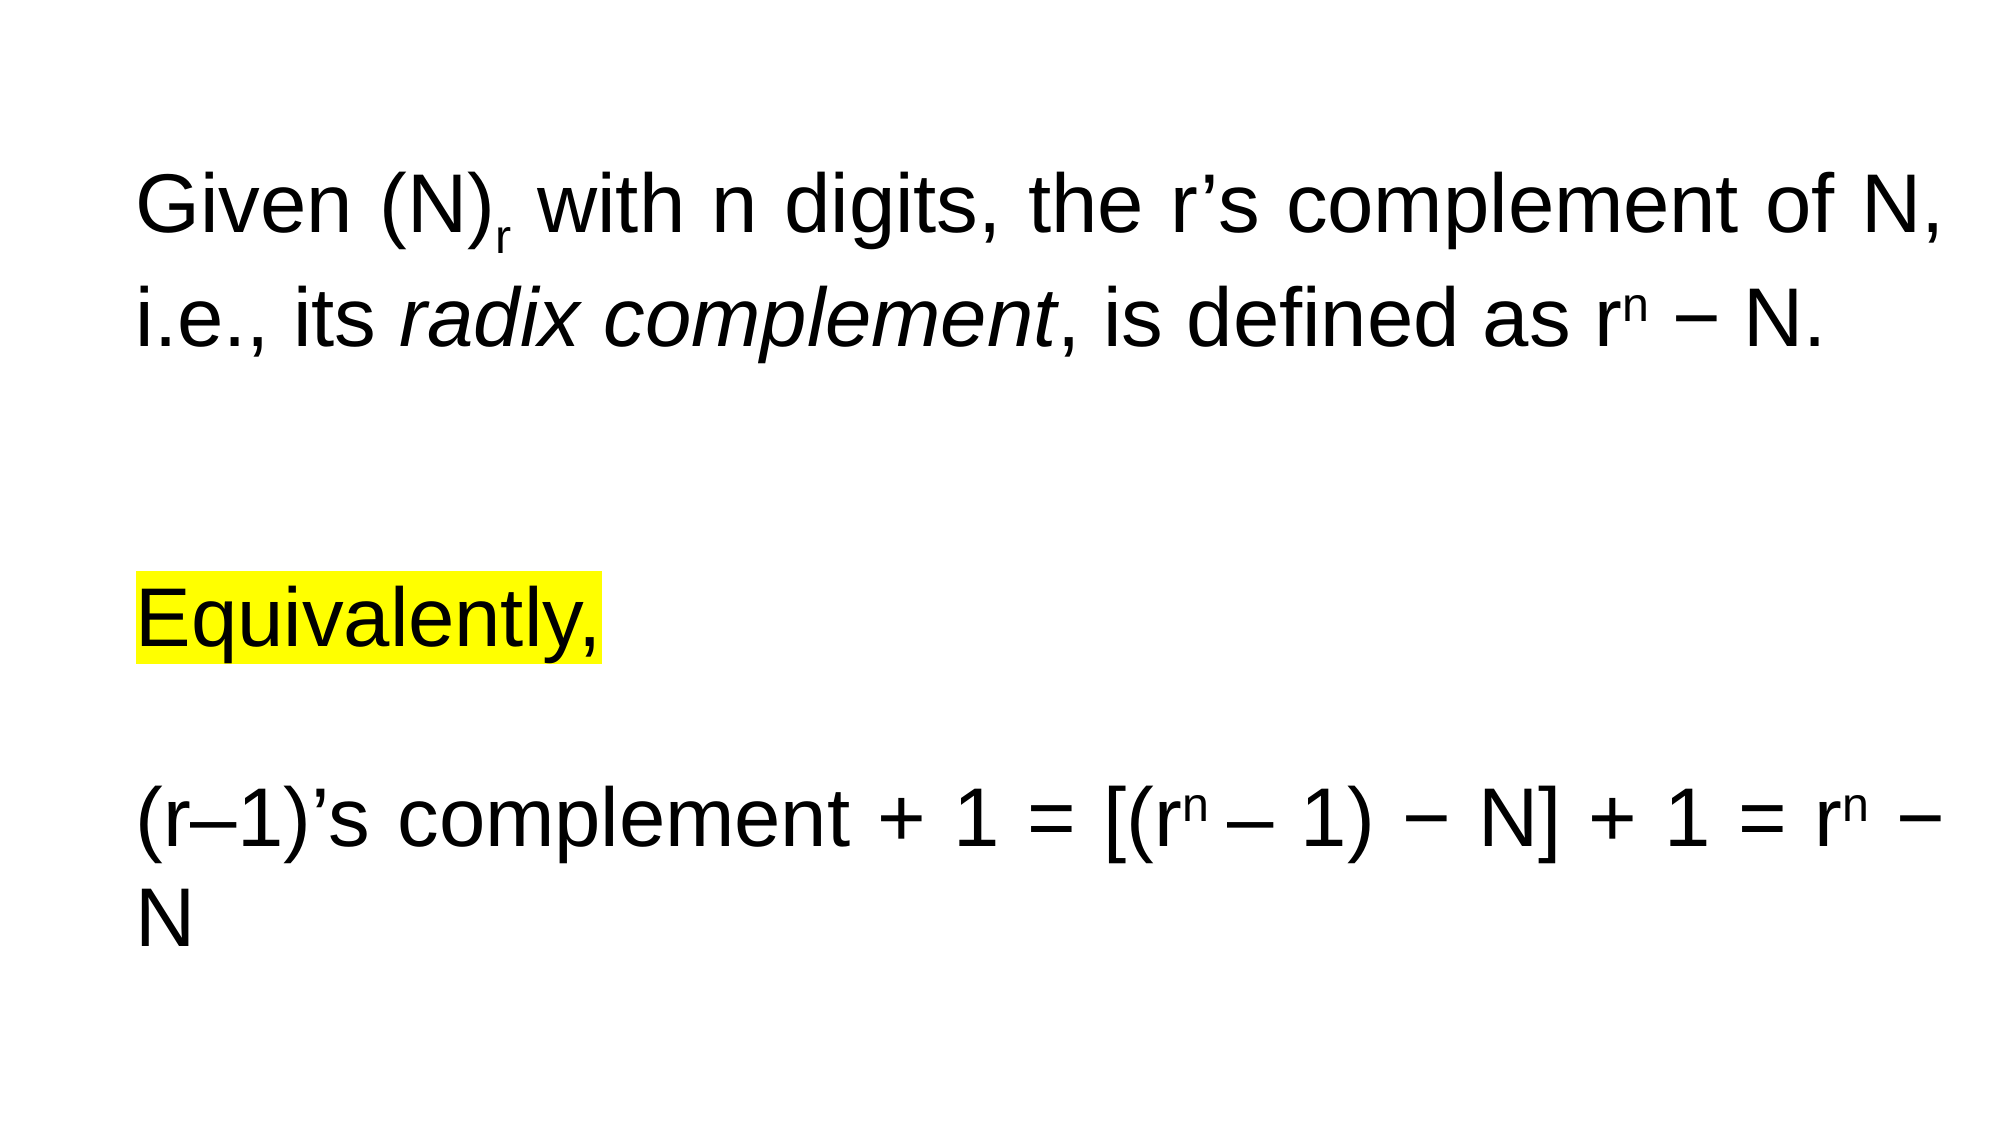

Given (N)r with n digits, the r’s complement of N, i.e., its radix complement, is defined as rn − N.

Equivalently,

(r–1)’s complement + 1 = [(rn – 1) − N] + 1 = rn − N